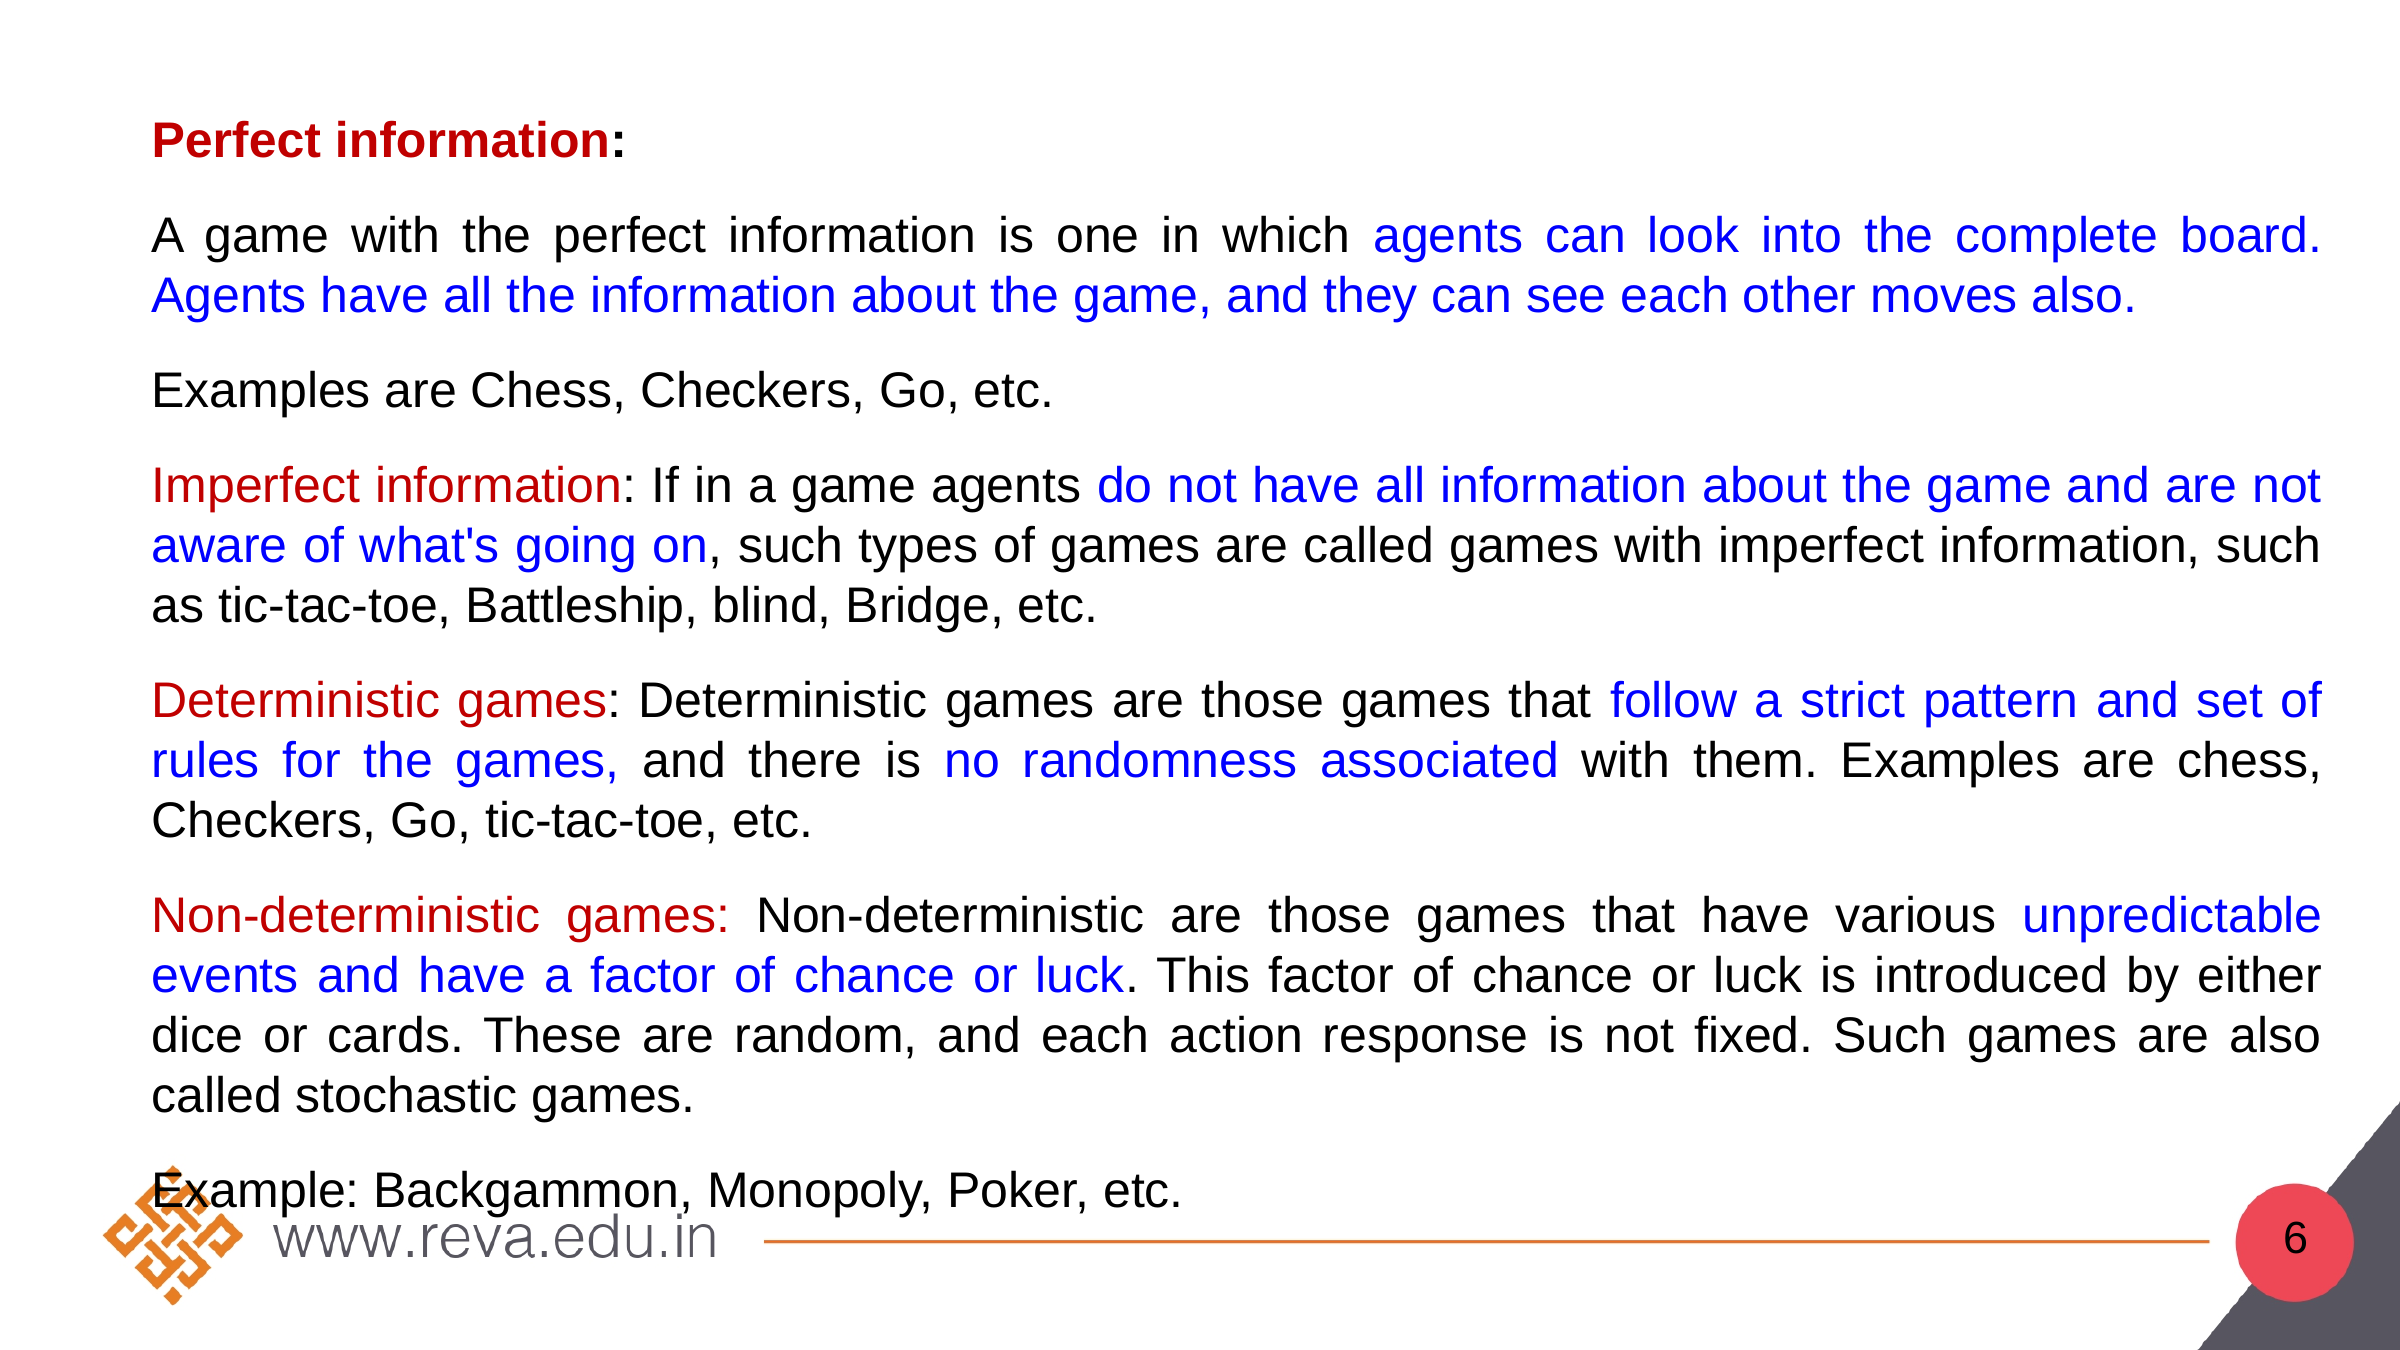

#
Perfect information:
A game with the perfect information is one in which agents can look into the complete board. Agents have all the information about the game, and they can see each other moves also.
Examples are Chess, Checkers, Go, etc.
Imperfect information: If in a game agents do not have all information about the game and are not aware of what's going on, such types of games are called games with imperfect information, such as tic-tac-toe, Battleship, blind, Bridge, etc.
Deterministic games: Deterministic games are those games that follow a strict pattern and set of rules for the games, and there is no randomness associated with them. Examples are chess, Checkers, Go, tic-tac-toe, etc.
Non-deterministic games: Non-deterministic are those games that have various unpredictable events and have a factor of chance or luck. This factor of chance or luck is introduced by either dice or cards. These are random, and each action response is not fixed. Such games are also called stochastic games.
Example: Backgammon, Monopoly, Poker, etc.
6